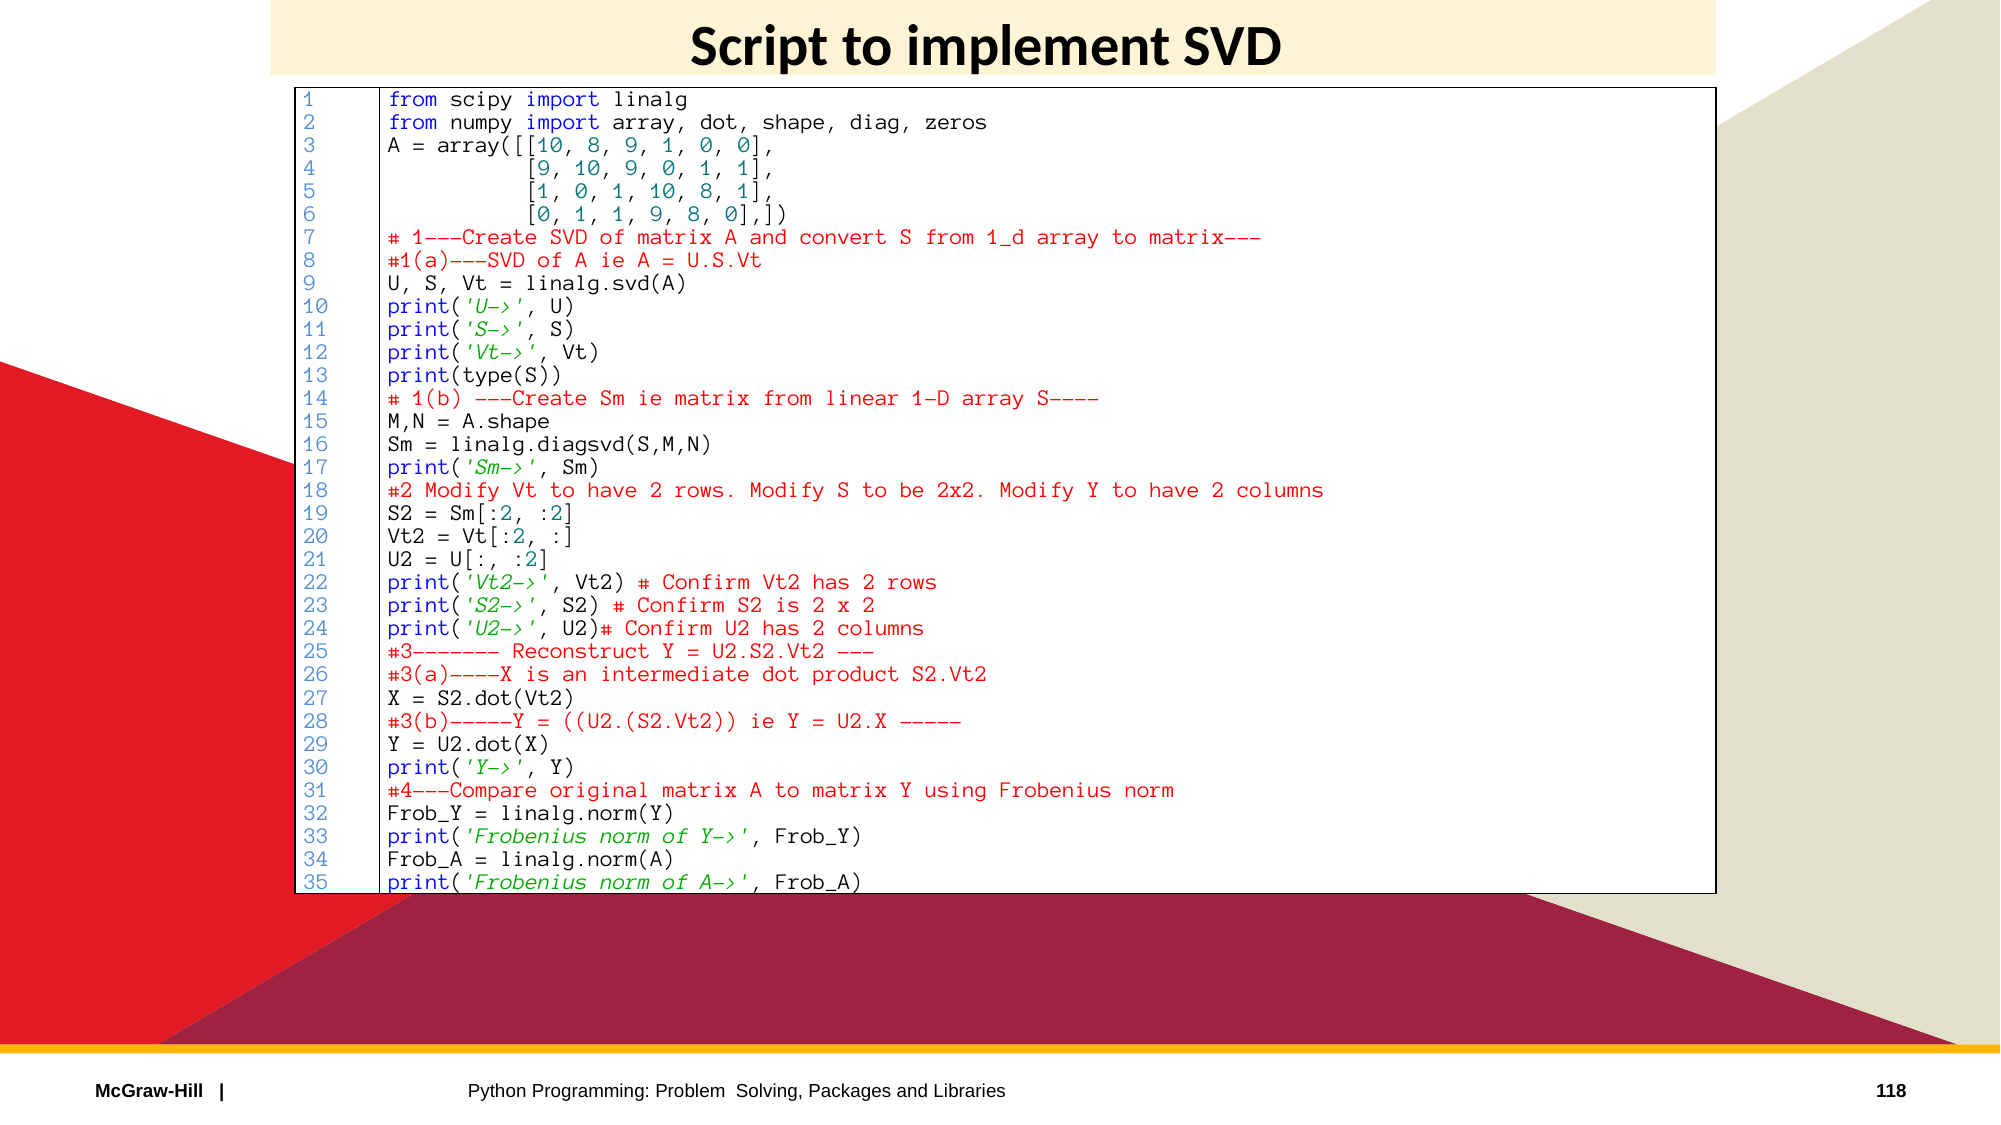

# Script to implement SVD
| 1 2 3 4 5 6 7 8 9 10 11 12 13 14 15 16 17 18 19 20 21 22 23 24 25 26 27 28 29 30 31 32 33 34 35 | from scipy import linalg from numpy import array, dot, shape, diag, zeros A = array([[10, 8, 9, 1, 0, 0], [9, 10, 9, 0, 1, 1], [1, 0, 1, 10, 8, 1], [0, 1, 1, 9, 8, 0],]) # 1---Create SVD of matrix A and convert S from 1\_d array to matrix--- #1(a)---SVD of A ie A = U.S.Vt U, S, Vt = linalg.svd(A) print('U->', U) print('S->', S) print('Vt->', Vt) print(type(S)) # 1(b) ---Create Sm ie matrix from linear 1-D array S---- M,N = A.shape Sm = linalg.diagsvd(S,M,N) print('Sm->', Sm) #2 Modify Vt to have 2 rows. Modify S to be 2x2. Modify Y to have 2 columns S2 = Sm[:2, :2] Vt2 = Vt[:2, :] U2 = U[:, :2] print('Vt2->', Vt2) # Confirm Vt2 has 2 rows print('S2->', S2) # Confirm S2 is 2 x 2 print('U2->', U2)# Confirm U2 has 2 columns #3------- Reconstruct Y = U2.S2.Vt2 --- #3(a)----X is an intermediate dot product S2.Vt2 X = S2.dot(Vt2) #3(b)-----Y = ((U2.(S2.Vt2)) ie Y = U2.X ----- Y = U2.dot(X) print('Y->', Y) #4---Compare original matrix A to matrix Y using Frobenius norm Frob\_Y = linalg.norm(Y) print('Frobenius norm of Y->', Frob\_Y) Frob\_A = linalg.norm(A) print('Frobenius norm of A->', Frob\_A) |
| --- | --- |
118
Python Programming: Problem  Solving, Packages and Libraries